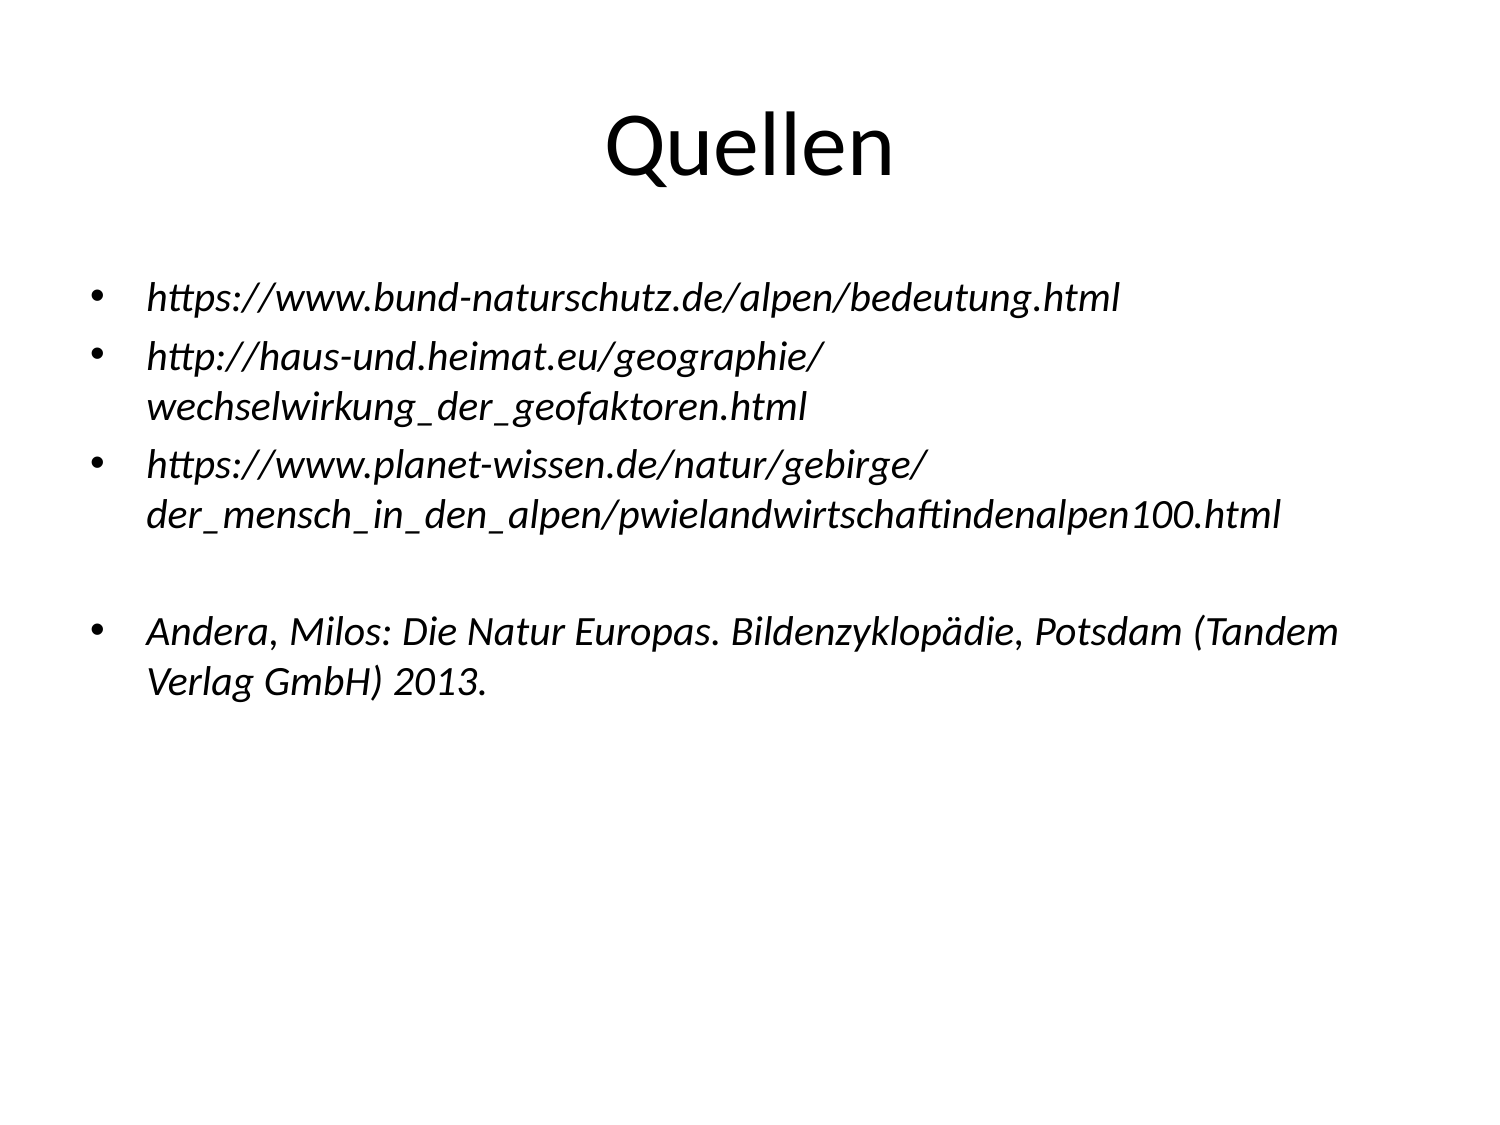

# Quellen
https://www.bund-naturschutz.de/alpen/bedeutung.html
http://haus-und.heimat.eu/geographie/wechselwirkung_der_geofaktoren.html
https://www.planet-wissen.de/natur/gebirge/der_mensch_in_den_alpen/pwielandwirtschaftindenalpen100.html

Andera, Milos: Die Natur Europas. Bildenzyklopädie, Potsdam (Tandem Verlag GmbH) 2013.